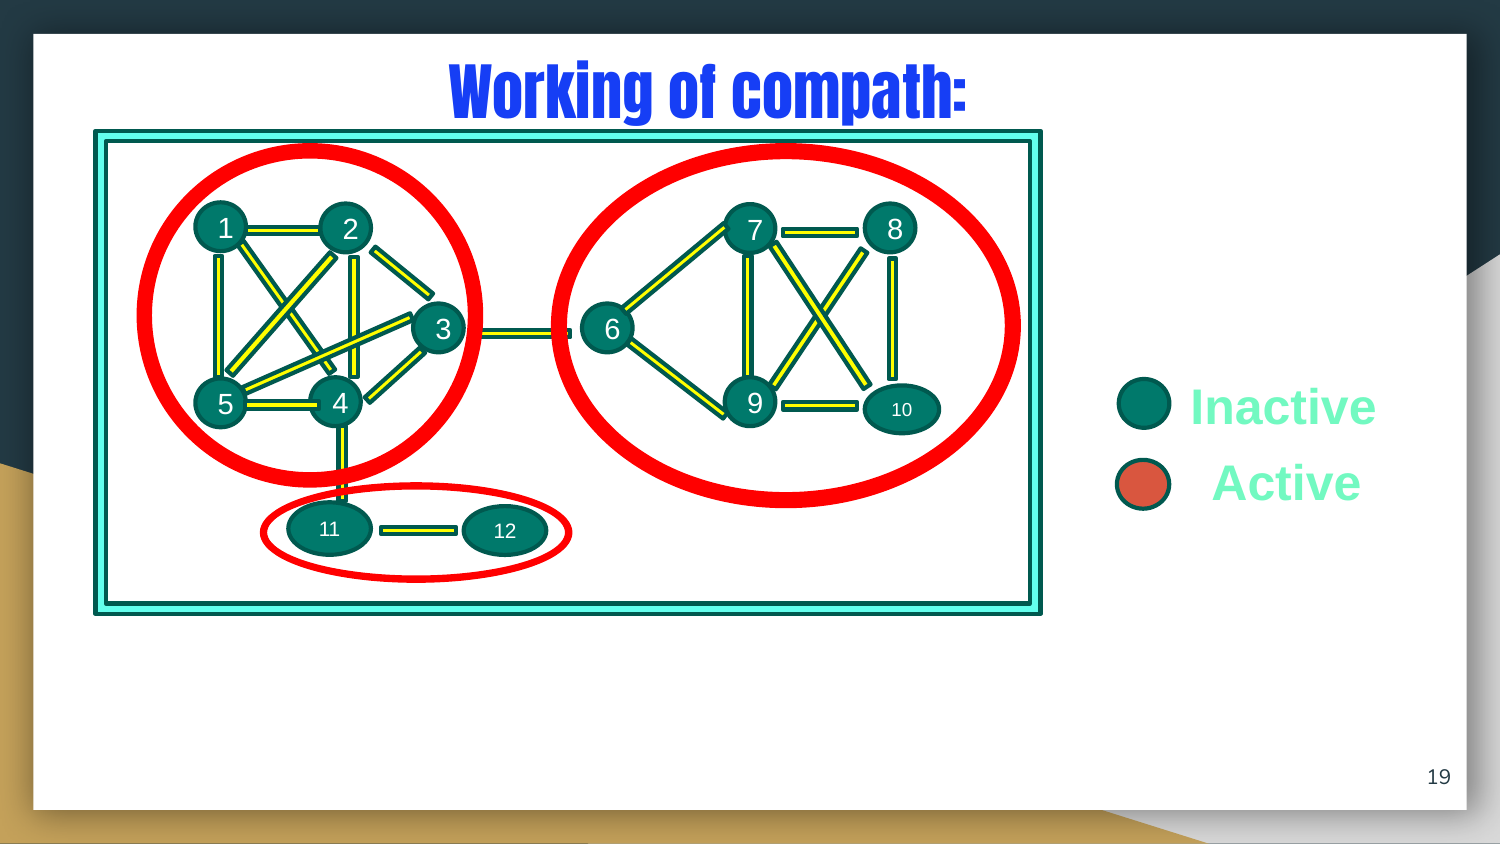

# Working of compath:

1
2
8
7

3
6

Inactive

9
4
5

10

Active

11
12

19